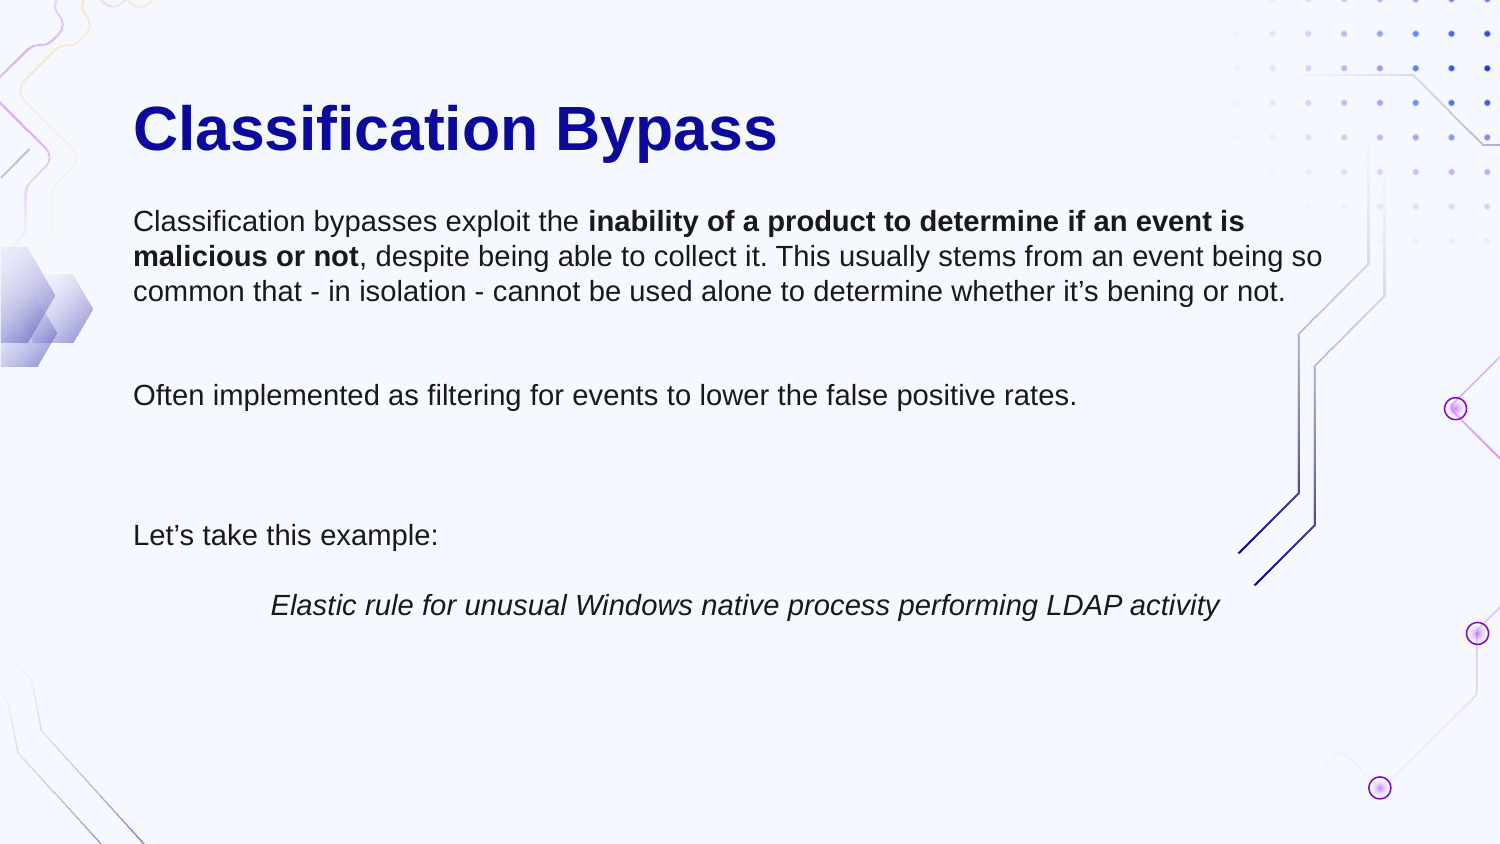

# Classification Bypass
Classification bypasses exploit the inability of a product to determine if an event is malicious or not, despite being able to collect it. This usually stems from an event being so common that - in isolation - cannot be used alone to determine whether it’s bening or not.

Often implemented as filtering for events to lower the false positive rates.

Let’s take this example:

Elastic rule for unusual Windows native process performing LDAP activity